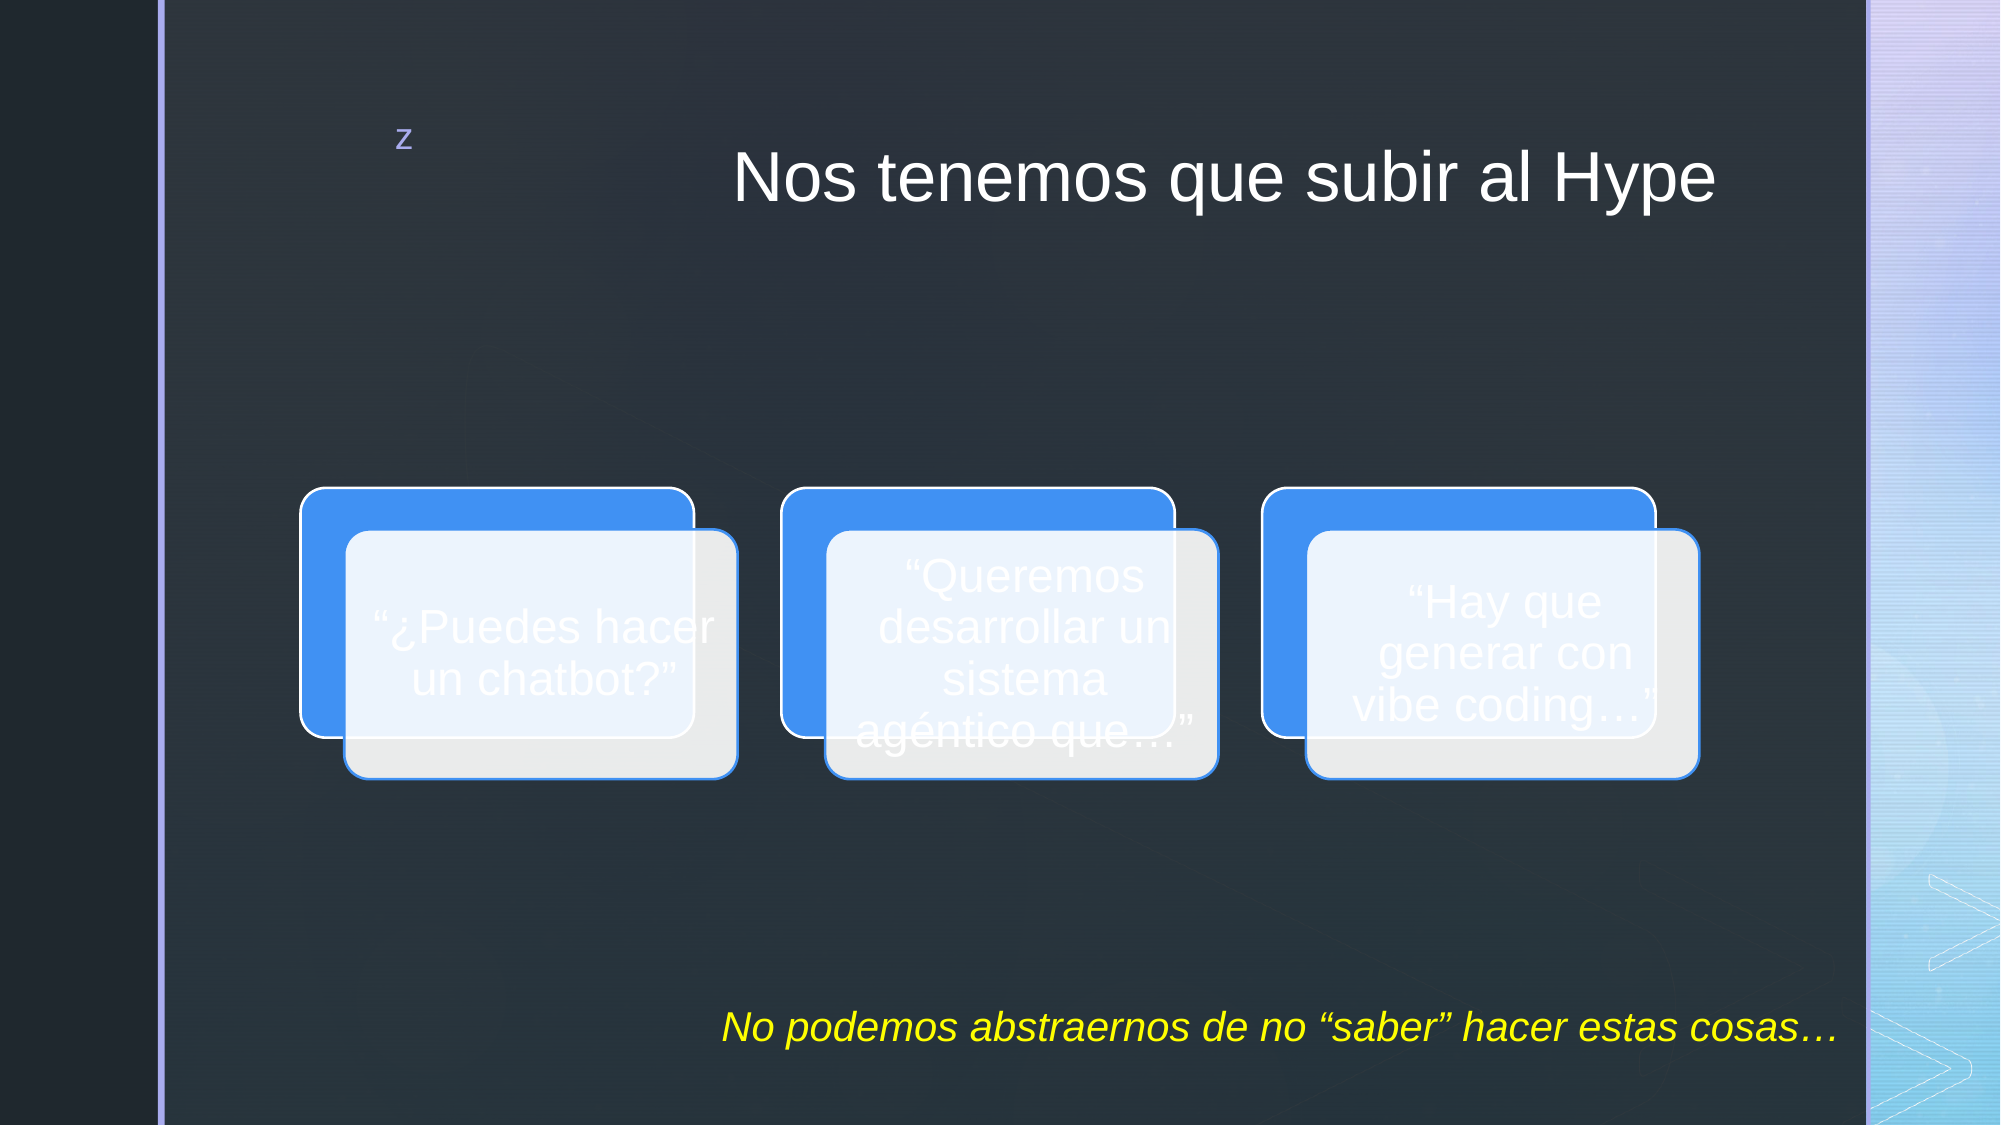

# Nos tenemos que subir al Hype
“¿Puedes hacer un chatbot?”
“Queremos desarrollar un sistema agéntico que…”
“Hay que generar con vibe coding…”
No podemos abstraernos de no “saber” hacer estas cosas…